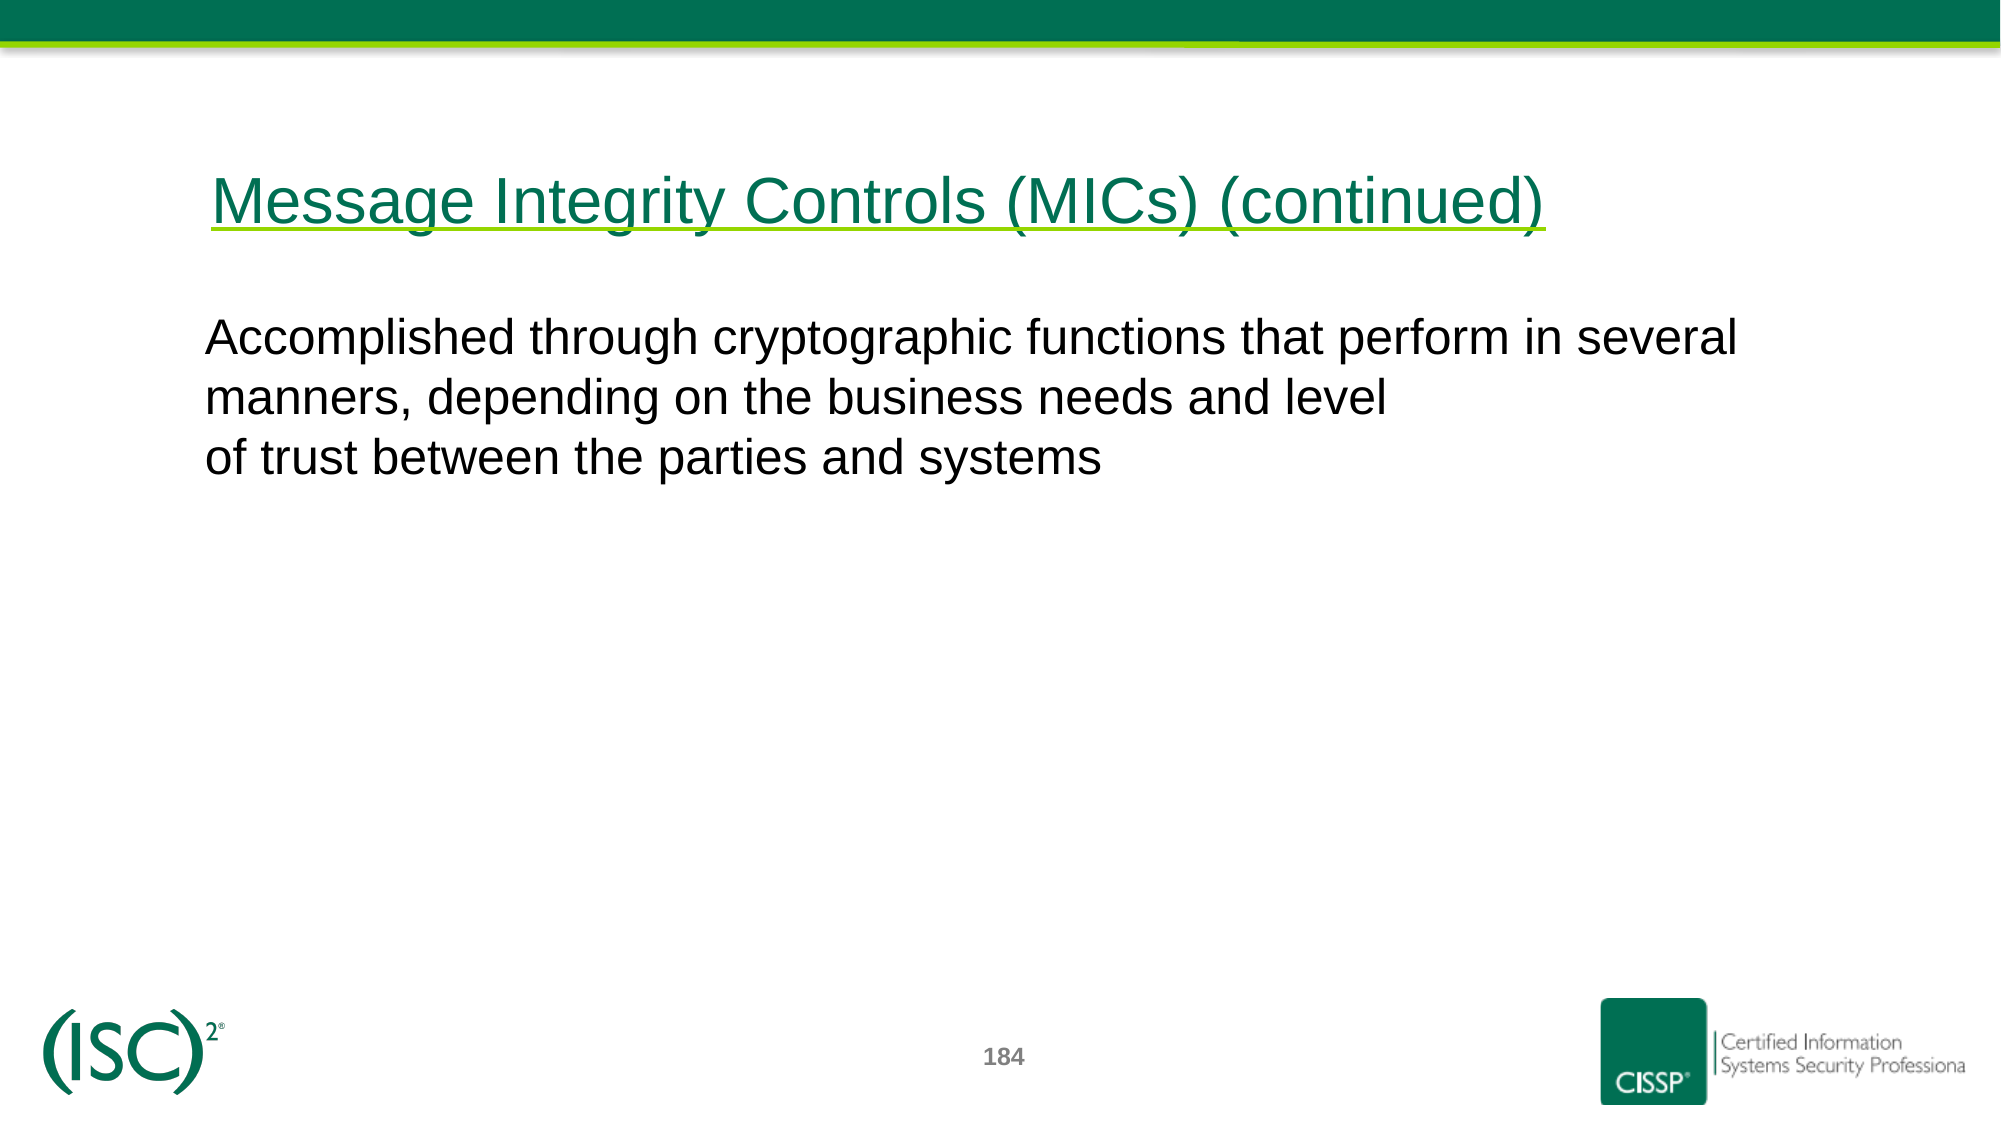

Message Integrity Controls (MICs) (continued)
Accomplished through cryptographic functions that perform in several manners, depending on the business needs and level
of trust between the parties and systems